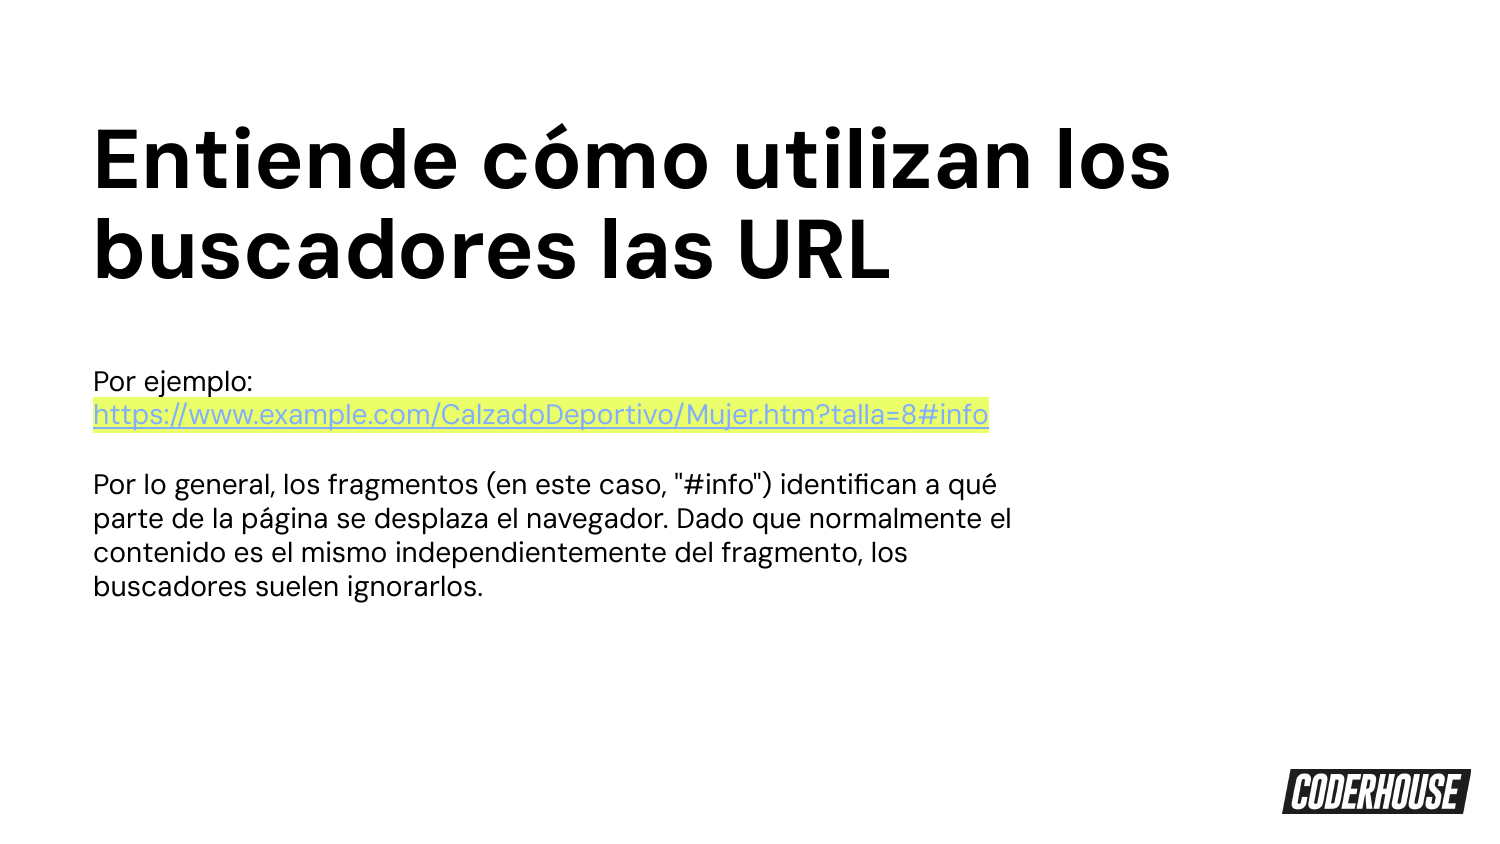

Entiende cómo utilizan los buscadores las URL
Por ejemplo:
https://www.example.com/CalzadoDeportivo/Mujer.htm?talla=8#info

Por lo general, los fragmentos (en este caso, "#info") identifican a qué parte de la página se desplaza el navegador. Dado que normalmente el contenido es el mismo independientemente del fragmento, los buscadores suelen ignorarlos.